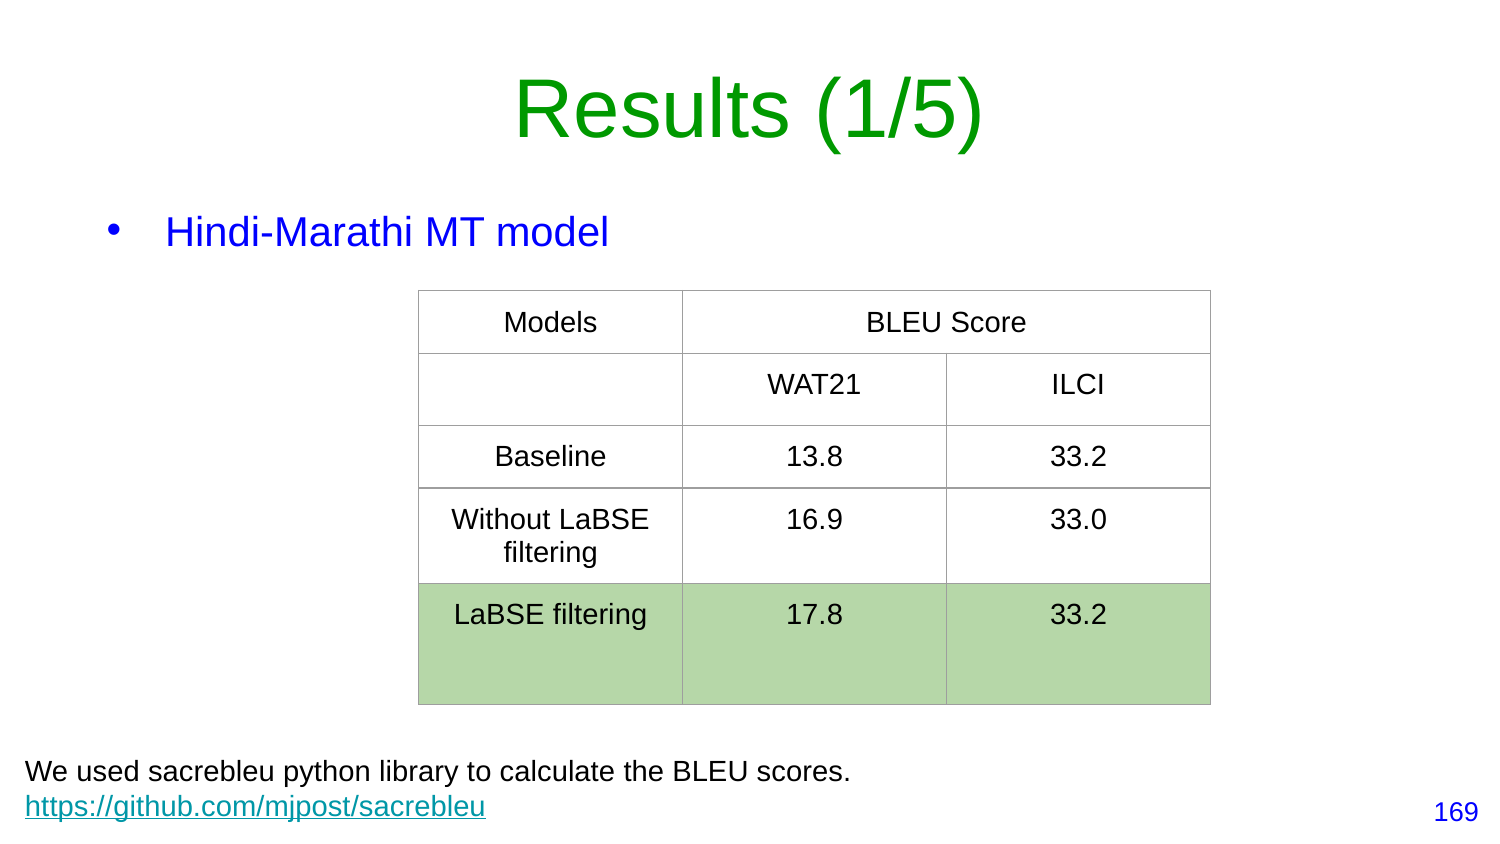

# Results (1/5)
Hindi-Marathi MT model
| Models | BLEU Score |  |
| --- | --- | --- |
|  | WAT21 | ILCI |
| Baseline | 13.8 | 33.2 |
| Without LaBSE filtering | 16.9 | 33.0 |
| LaBSE filtering | 17.8 | 33.2 |
We used sacrebleu python library to calculate the BLEU scores.
https://github.com/mjpost/sacrebleu

169